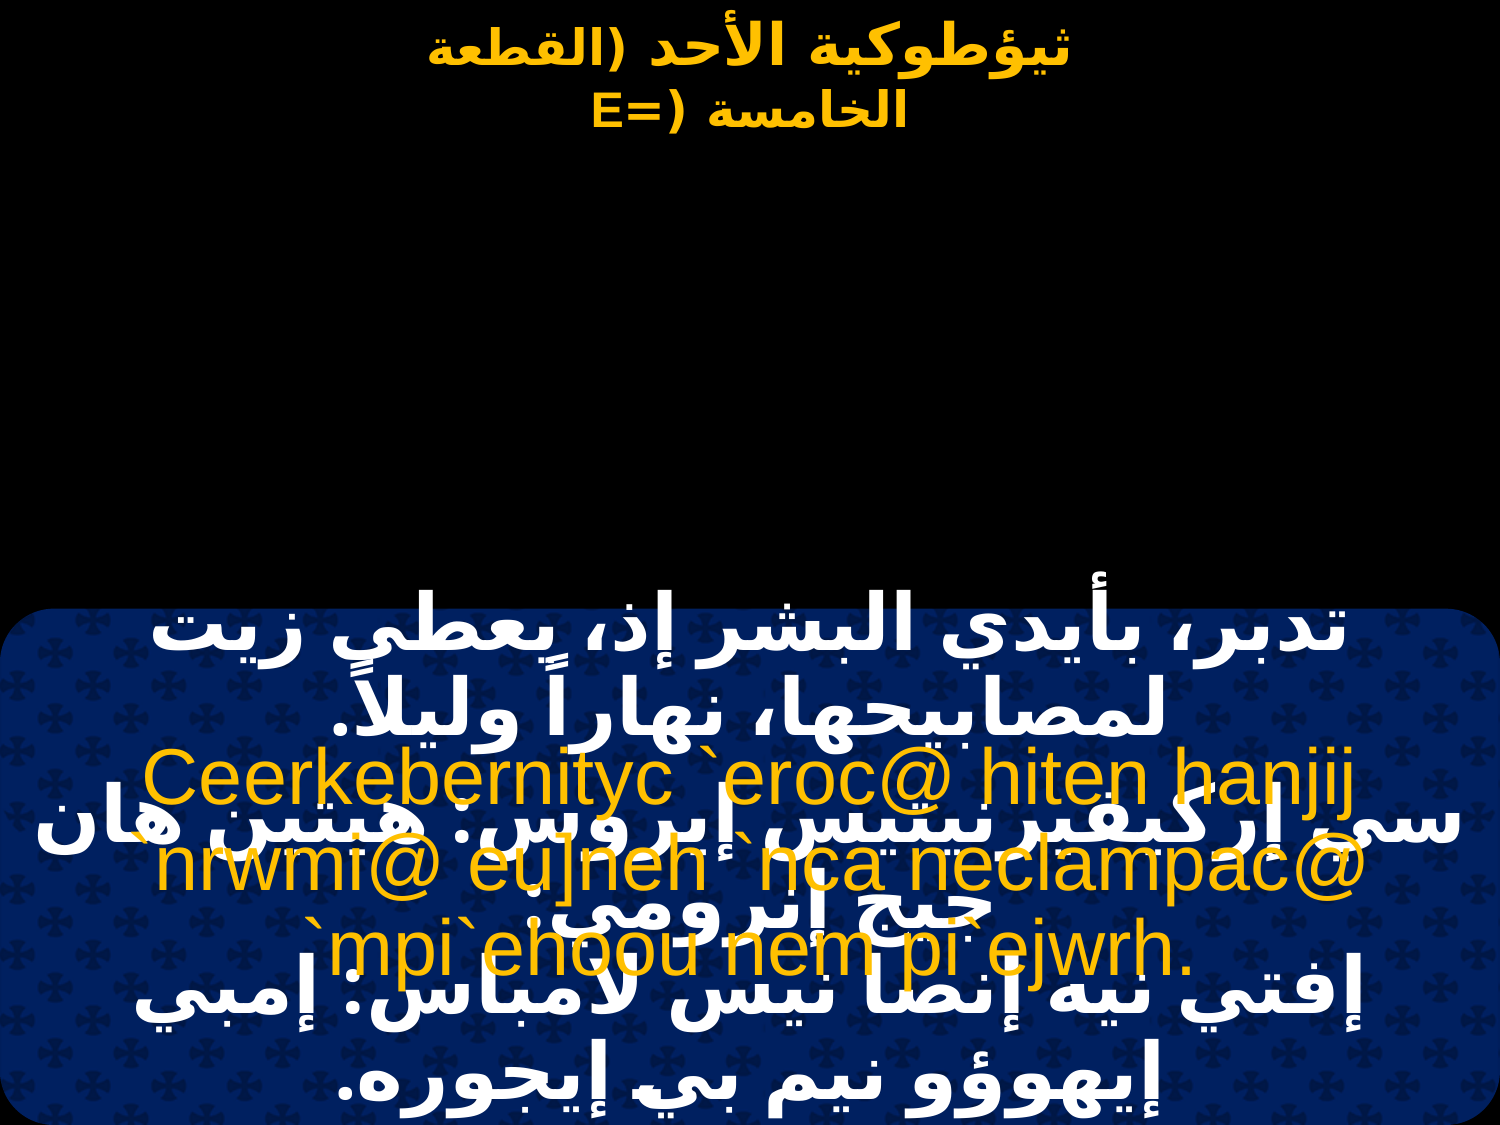

تدبر، بأيدي البشر إذ، يعطى زيت لمصابيحها، نهاراً وليلاً.
Ceerkebernityc `eroc@ hiten hanjij `nrwmi@ eu]neh `nca neclampac@ `mpi`ehoou nem pi`ejwrh.
سي إركيفيرنيتيس إيروس: هيتين هان جيج إنرومي:
إفتي نيه إنصا نيس لامباس: إمبي إيهوؤو نيم بي إيجوره.